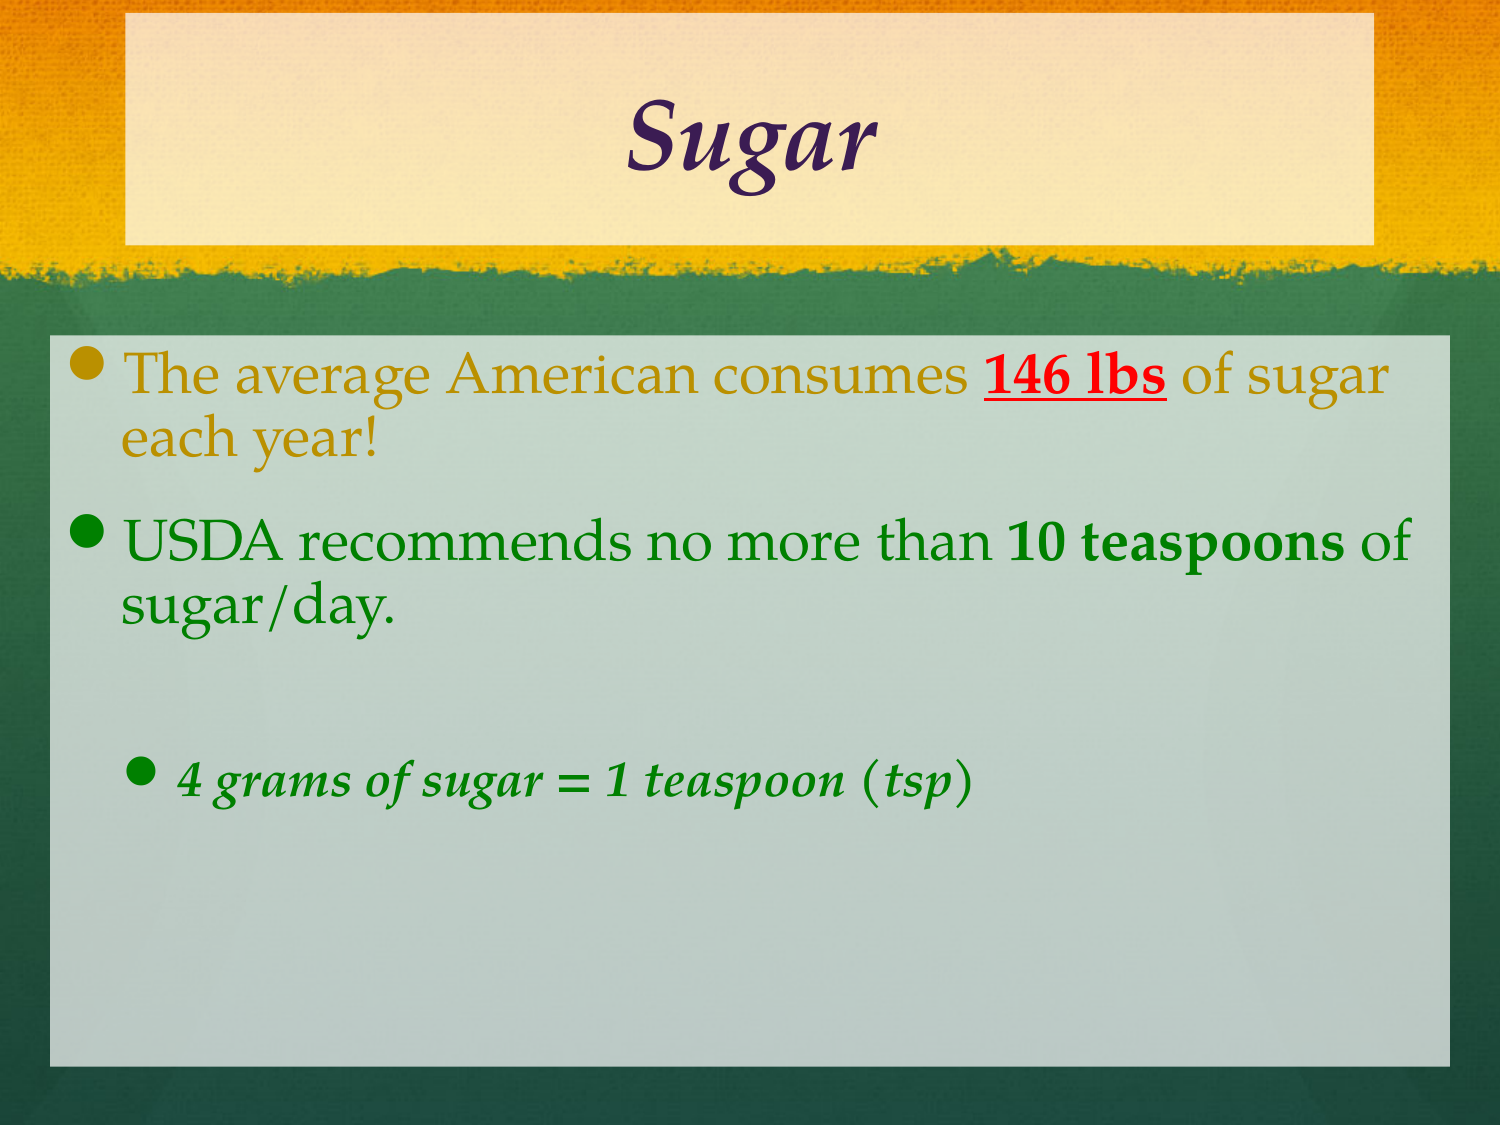

# Sugar
The average American consumes 146 lbs of sugar each year!
USDA recommends no more than 10 teaspoons of sugar/day.

4 grams of sugar = 1 teaspoon (tsp)